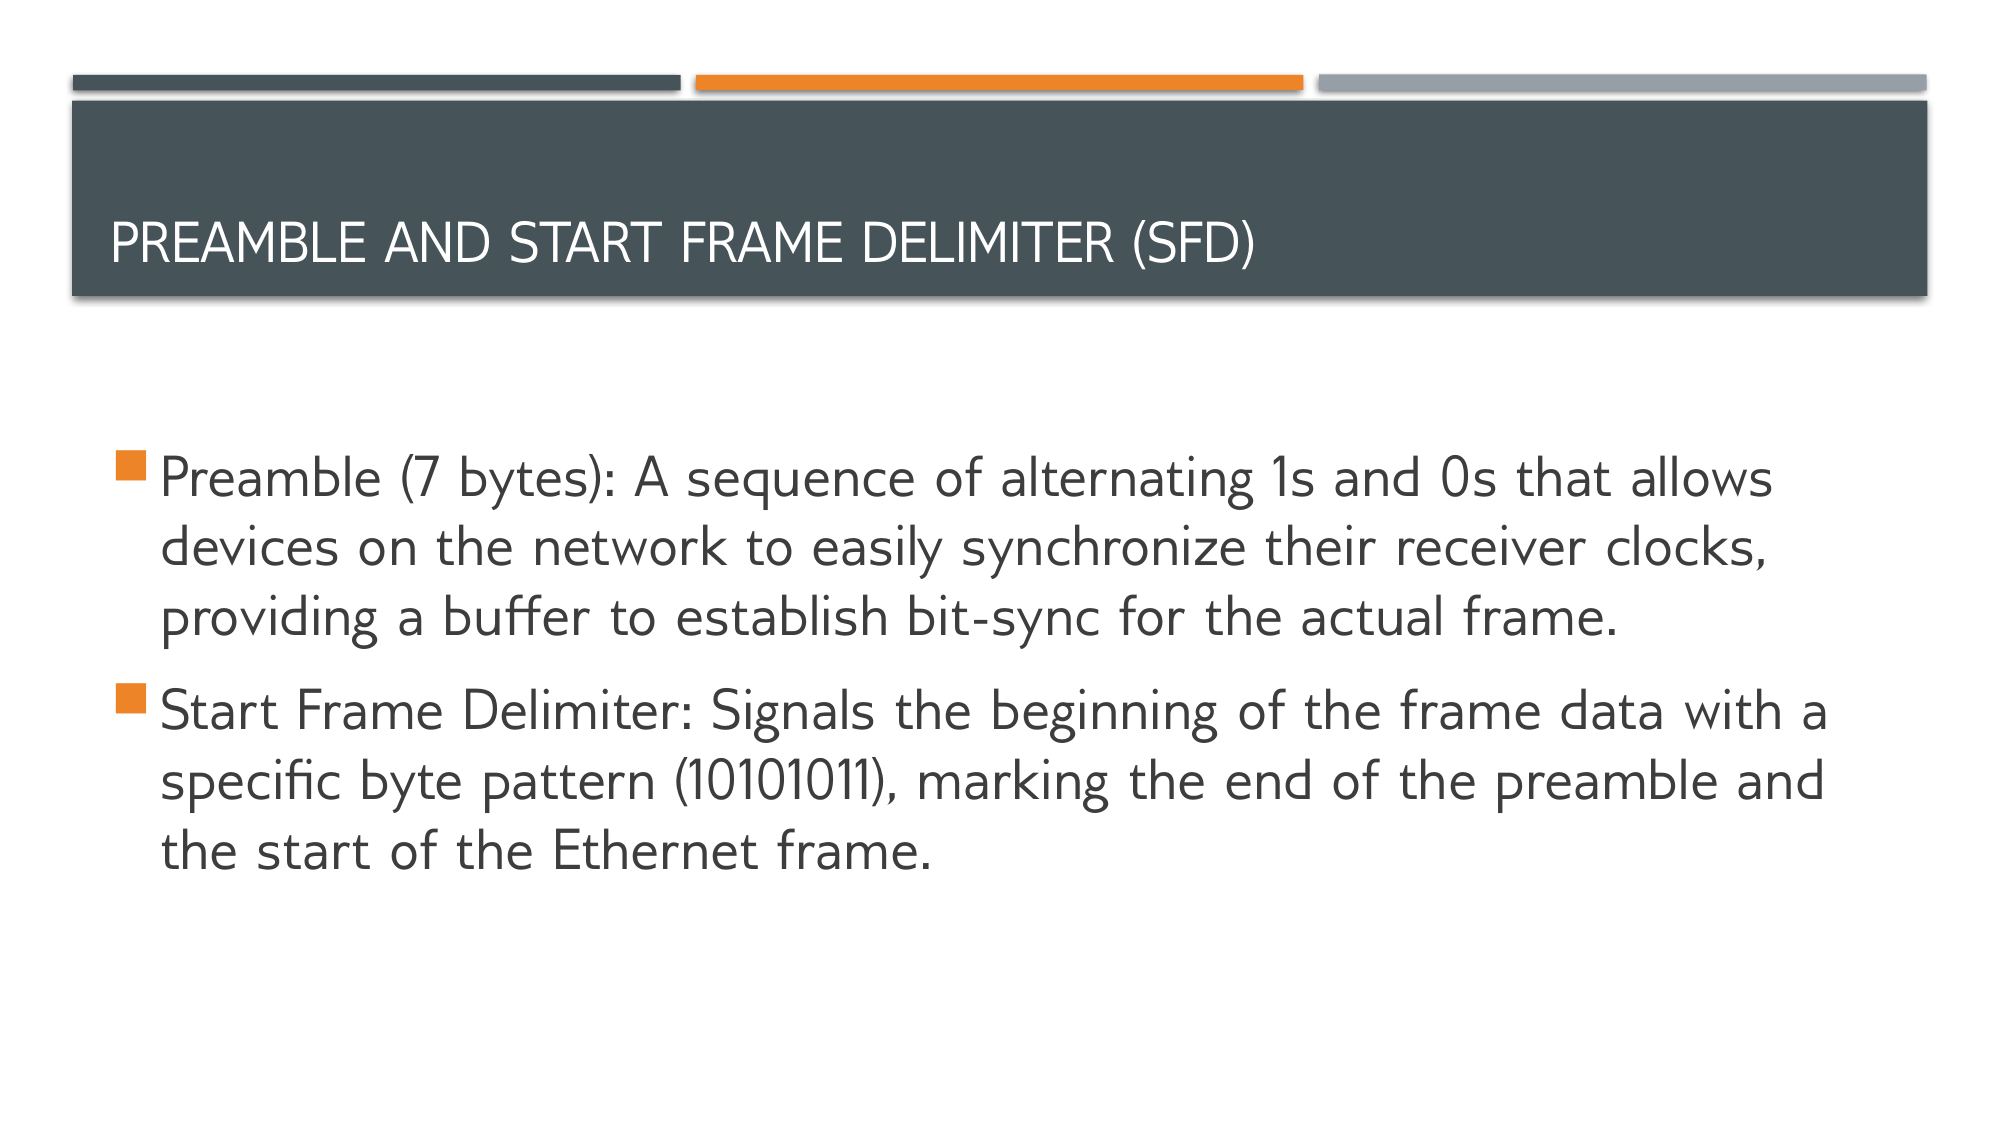

# Preamble and Start Frame Delimiter (SFD)
Preamble (7 bytes): A sequence of alternating 1s and 0s that allows devices on the network to easily synchronize their receiver clocks, providing a buffer to establish bit-sync for the actual frame.
Start Frame Delimiter: Signals the beginning of the frame data with a specific byte pattern (10101011), marking the end of the preamble and the start of the Ethernet frame.